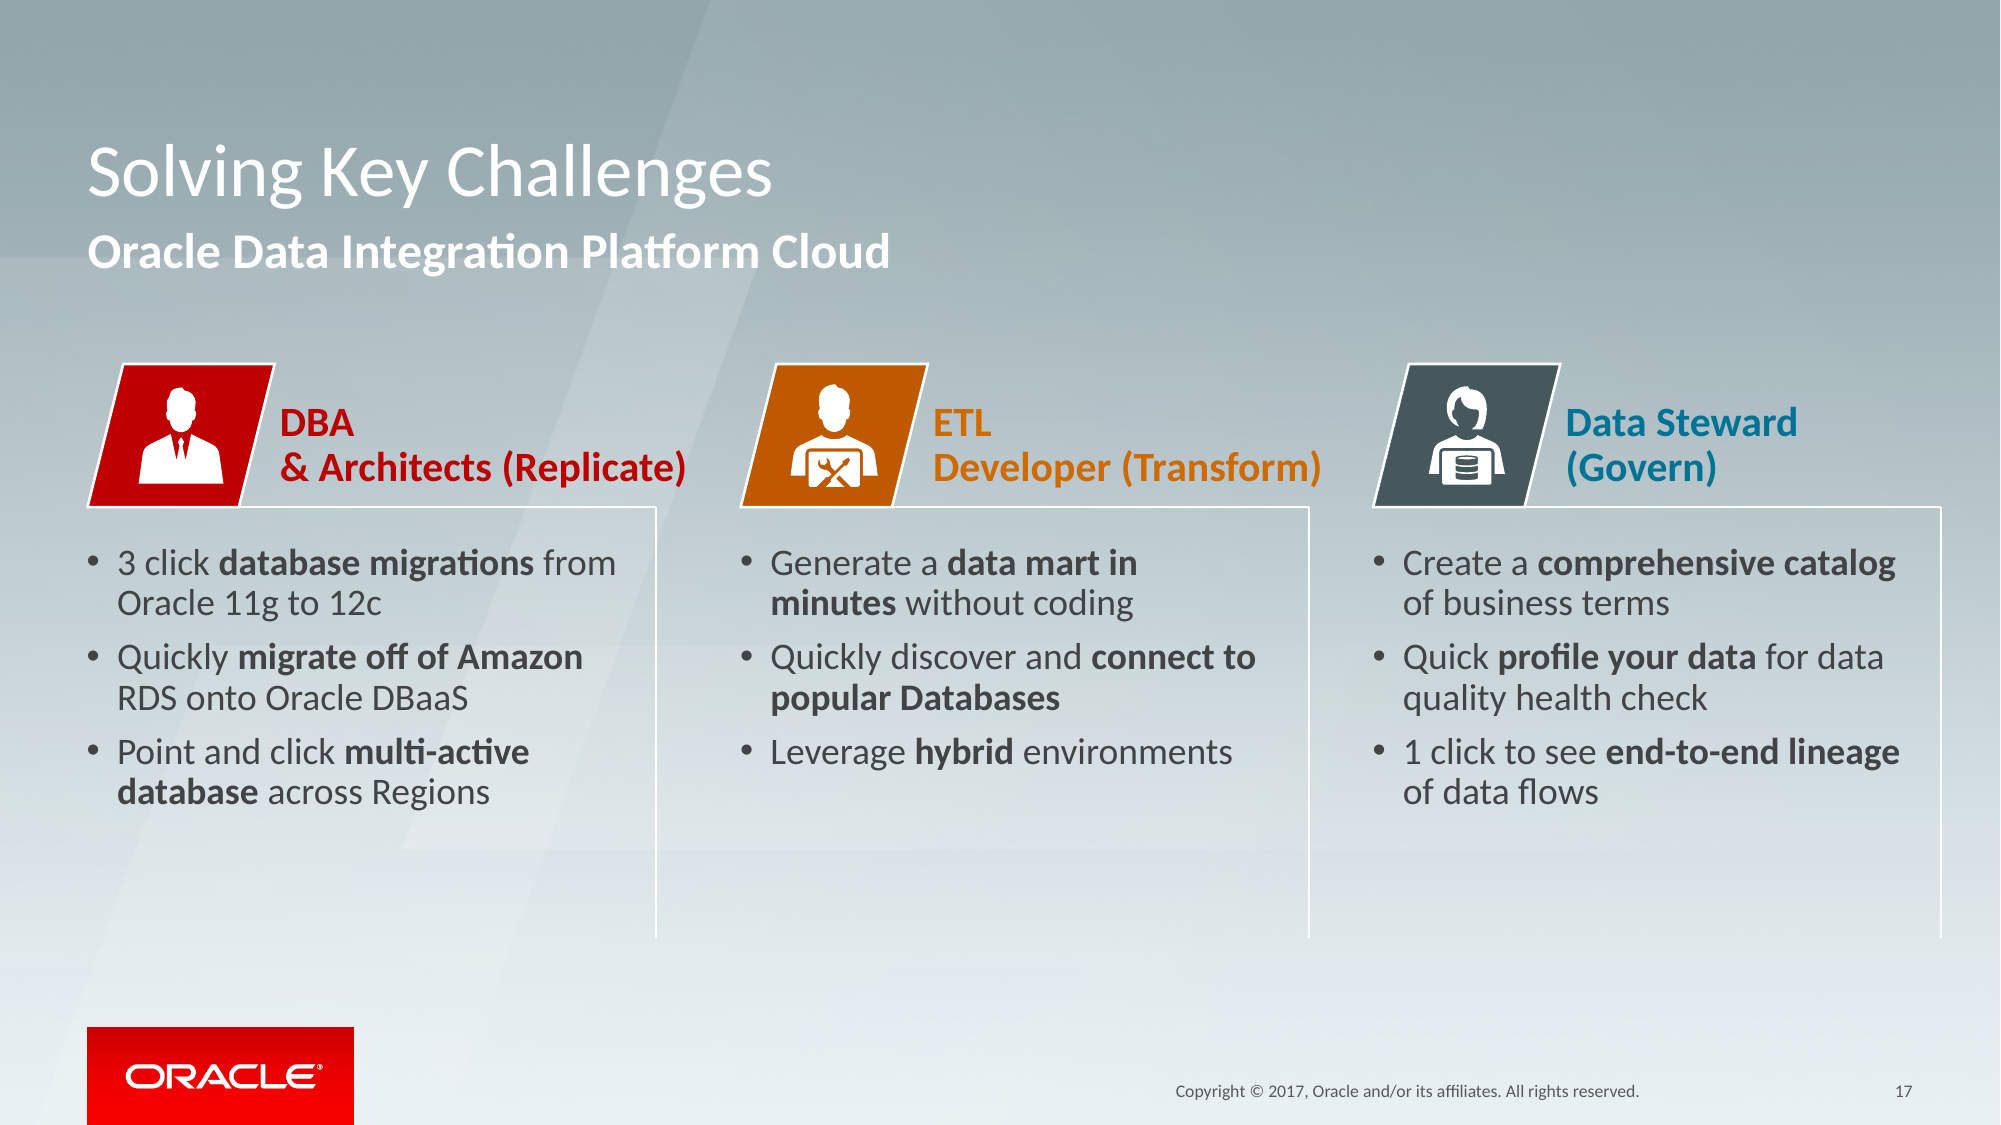

# Solving Key Challenges
Oracle Data Integration Platform Cloud

DBA
& Architects (Replicate)
ETL
Developer (Transform)
Data Steward
(Govern)
Generate a data mart in minutes without coding
Quickly discover and connect to popular Databases
Leverage hybrid environments
3 click database migrations from Oracle 11g to 12c
Quickly migrate off of Amazon RDS onto Oracle DBaaS
Point and click multi-active database across Regions
Create a comprehensive catalog of business terms
Quick profile your data for data quality health check
1 click to see end-to-end lineage of data flows